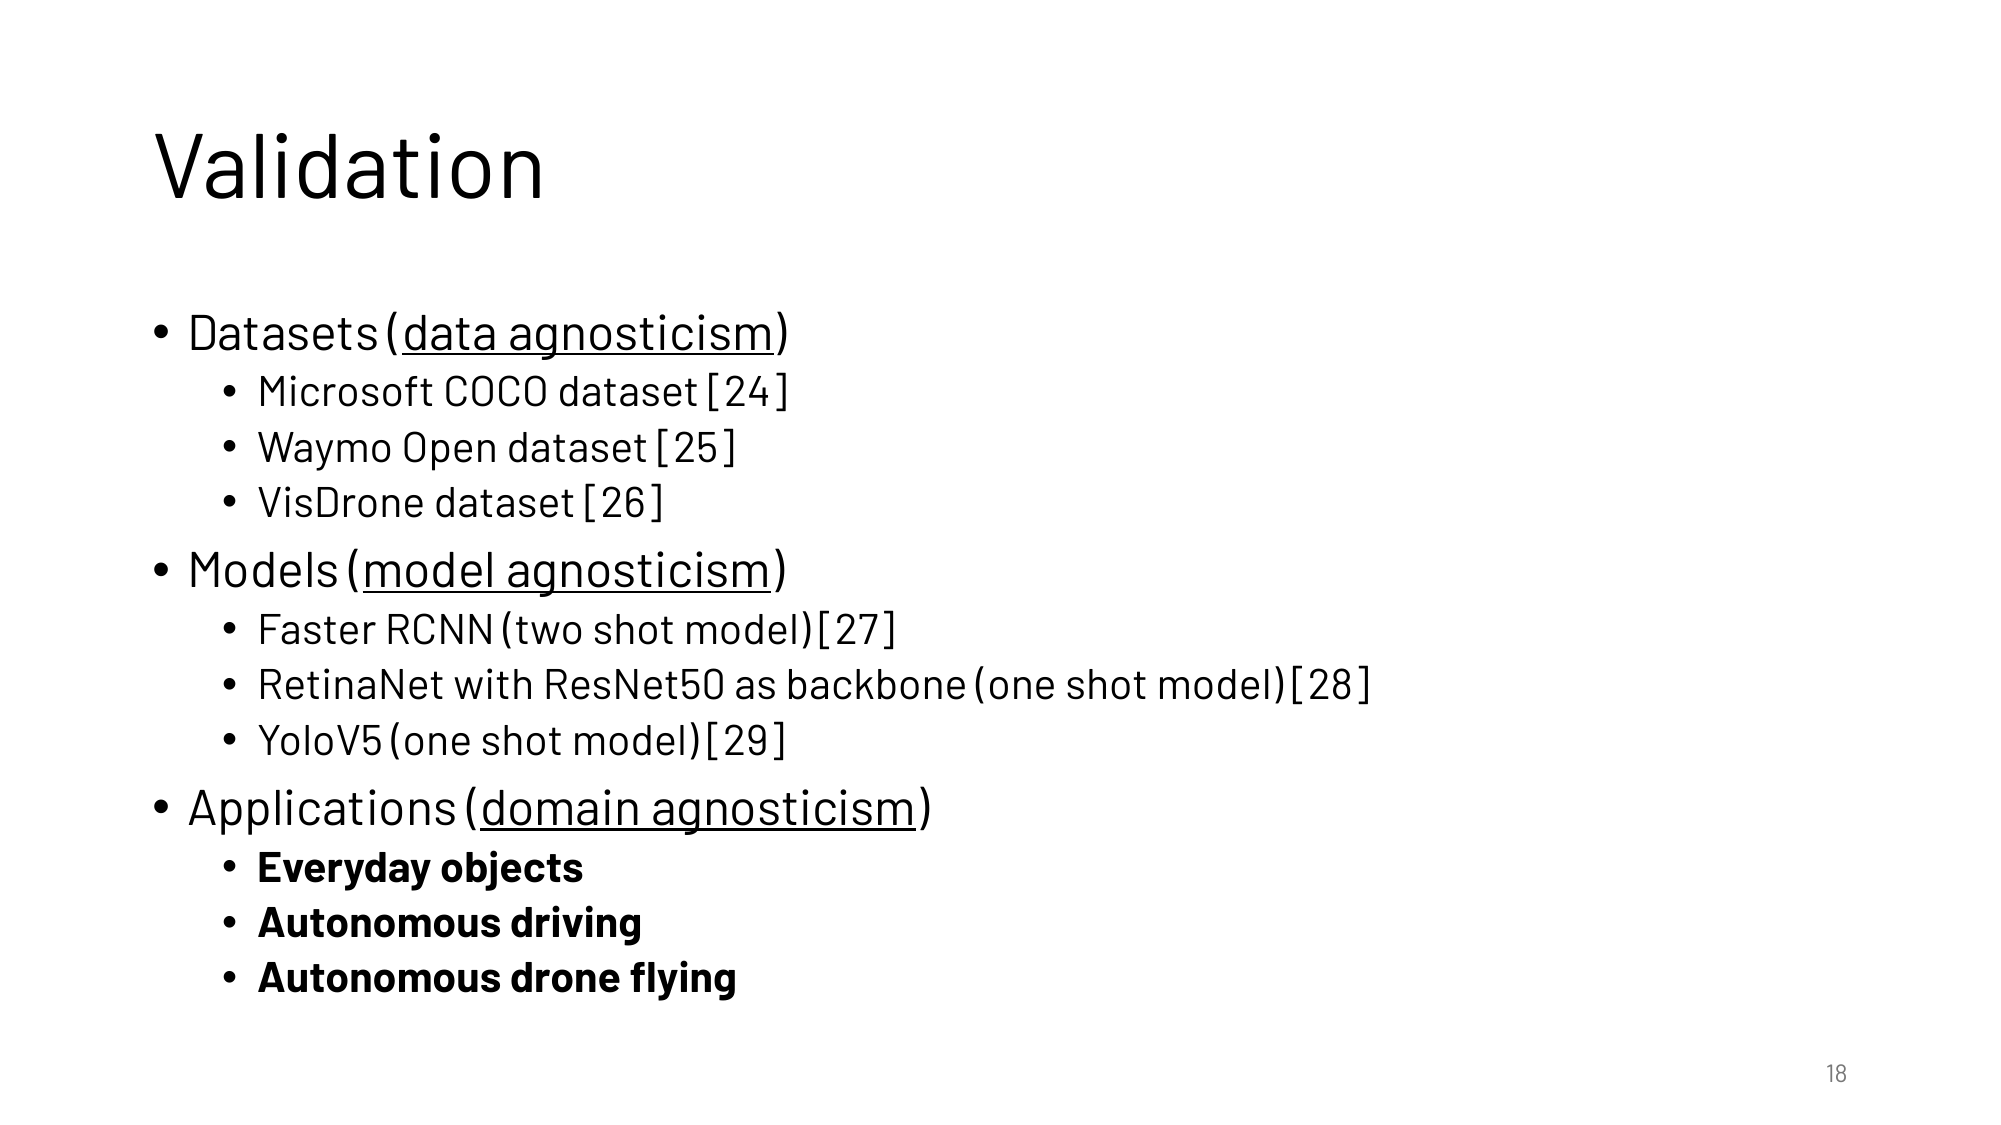

# Validation
Datasets (data agnosticism)
Microsoft COCO dataset [24]
Waymo Open dataset [25]
VisDrone dataset [26]
Models (model agnosticism)
Faster RCNN (two shot model) [27]
RetinaNet with ResNet50 as backbone (one shot model) [28]
YoloV5 (one shot model) [29]
Applications (domain agnosticism)
Everyday objects
Autonomous driving
Autonomous drone flying

18